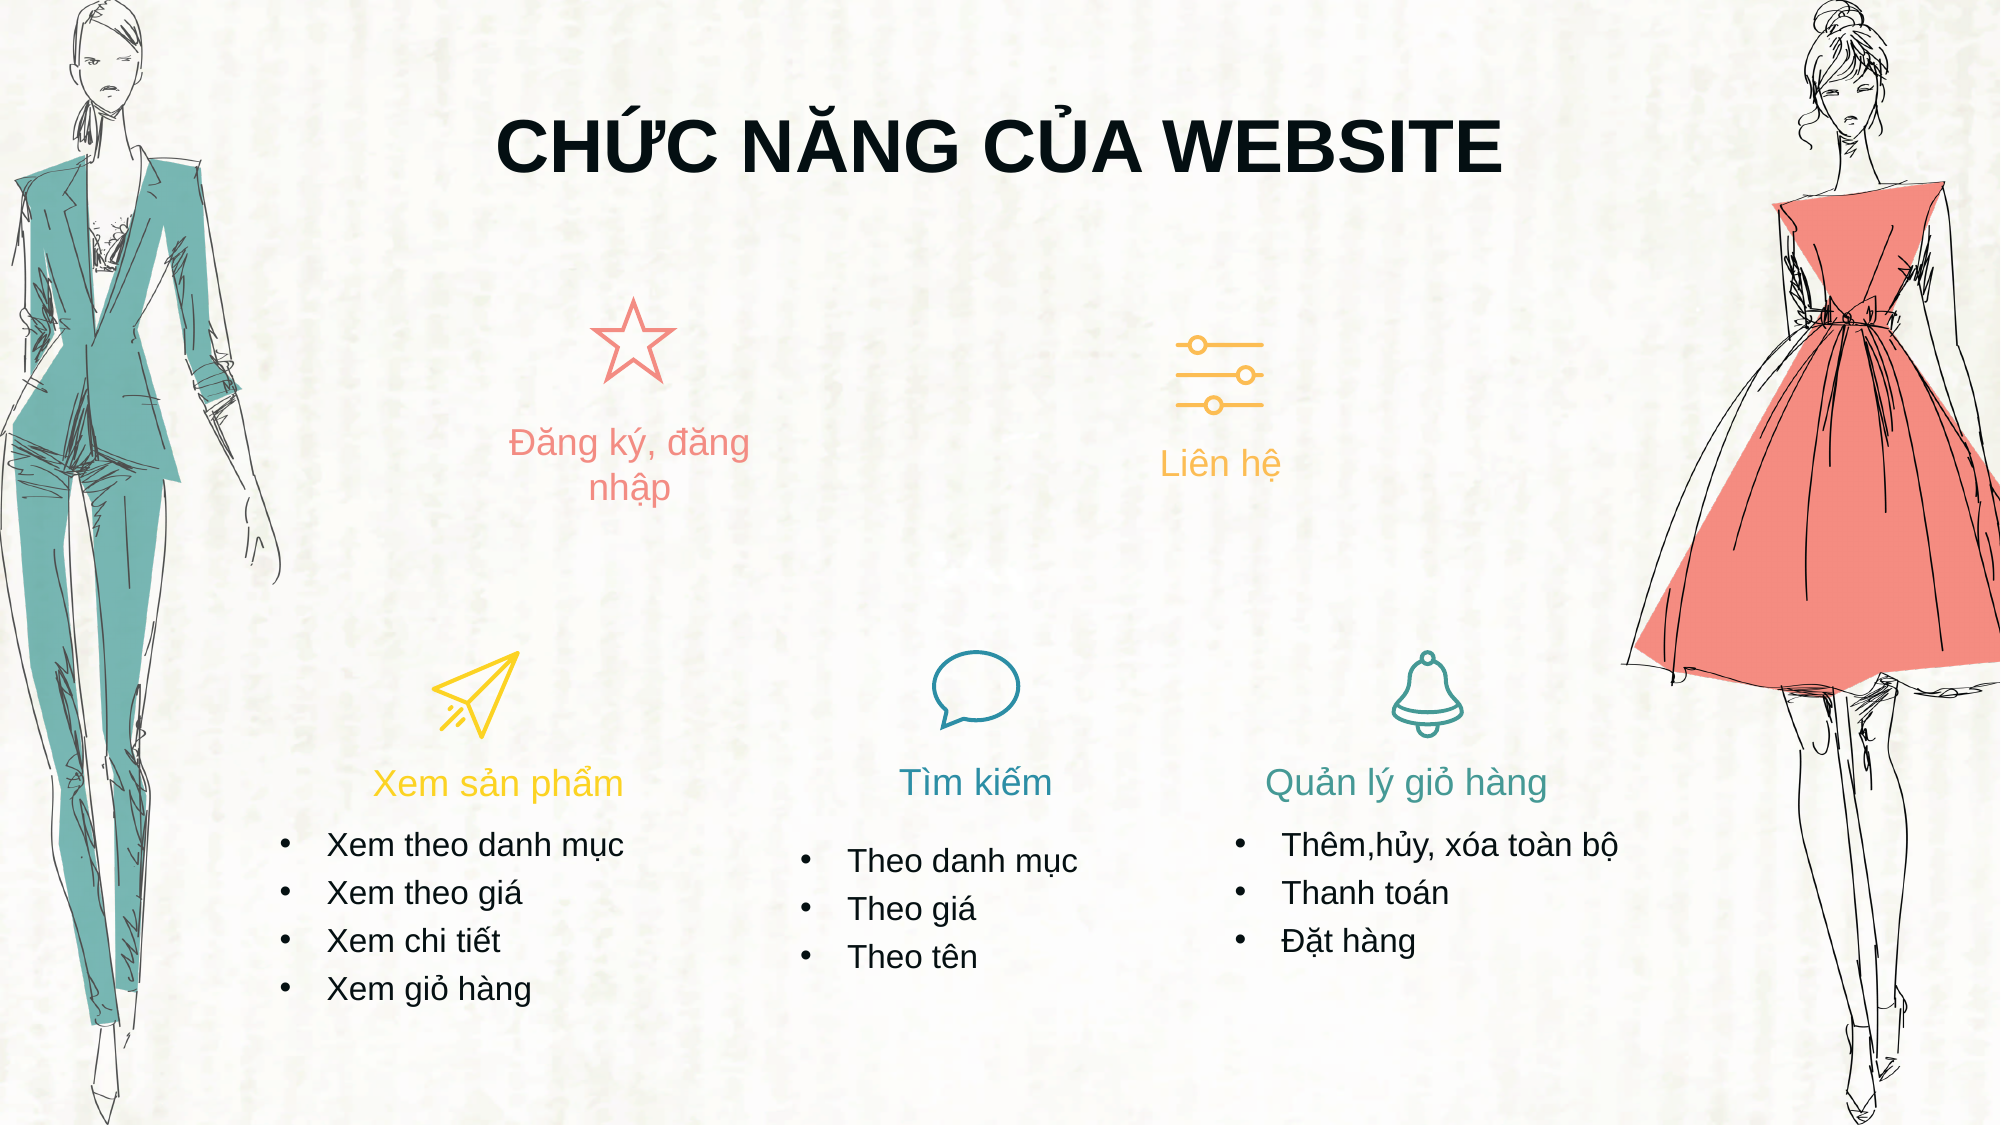

CHỨC NĂNG CỦA WEBSITE

Đăng ký, đăng nhập
Liên hệ

Tìm kiếm
Quản lý giỏ hàng
Xem sản phẩm
Thêm,hủy, xóa toàn bộ
Thanh toán
Đặt hàng
Xem theo danh mục
Xem theo giá
Xem chi tiết
Xem giỏ hàng
Theo danh mục
Theo giá
Theo tên